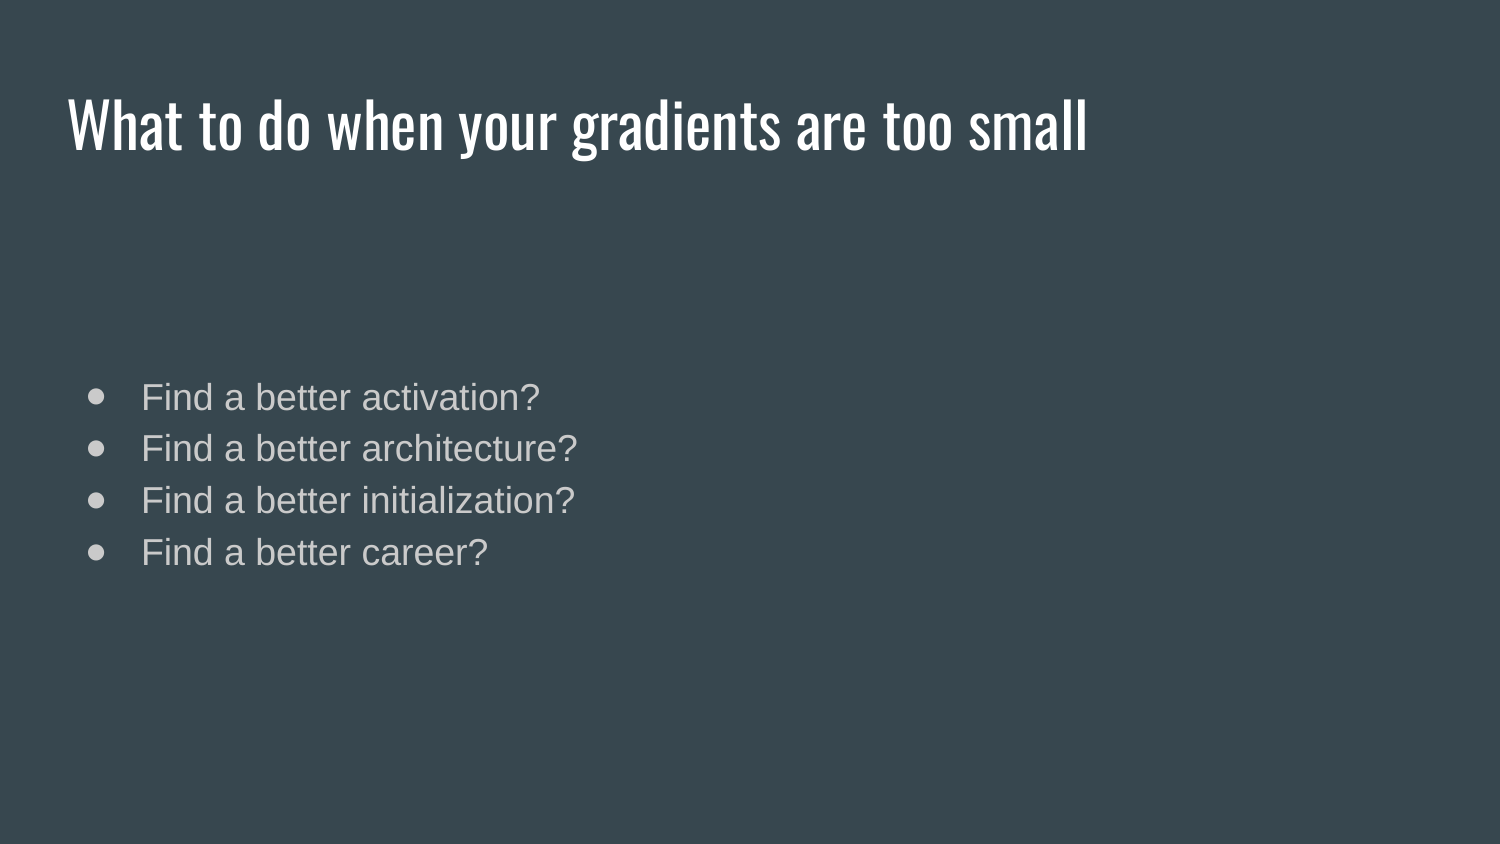

# What to do when your gradients are too small
Find a better activation?
Find a better architecture?
Find a better initialization?
Find a better career?